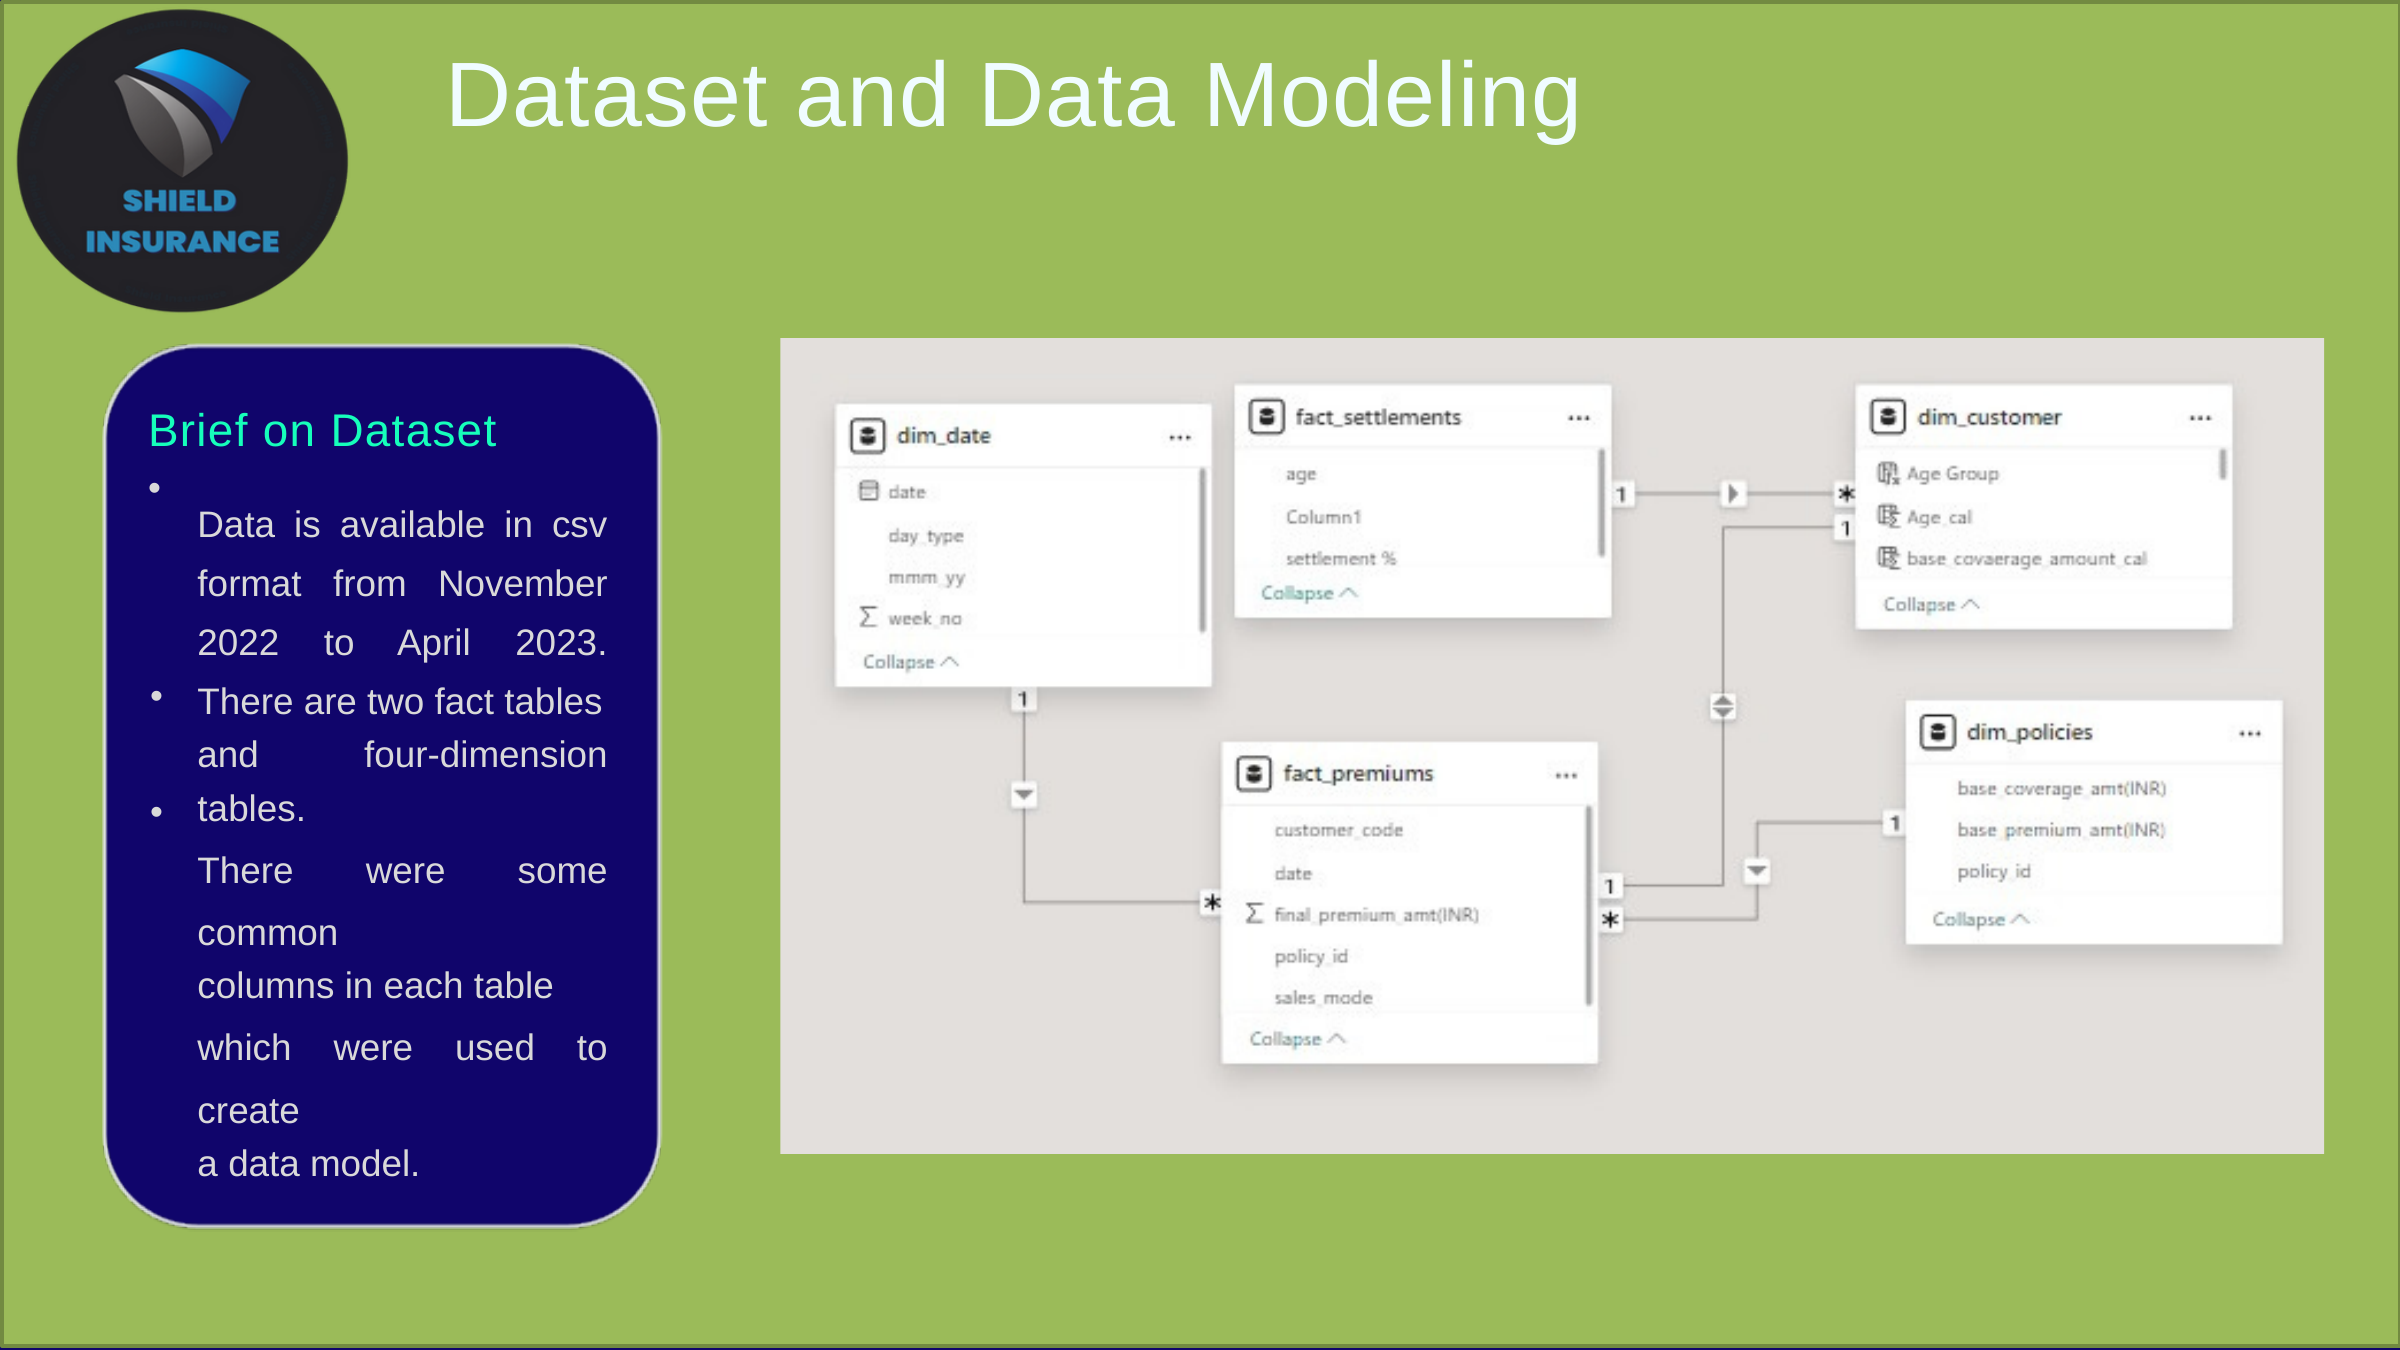

Dataset and Data Modeling

Brief on Dataset
•
Data is available in csv format from November 2022 to April 2023. There are two fact tables
and four-dimension tables.
There were some common
columns in each table
which were used to create
a data model.
•
•